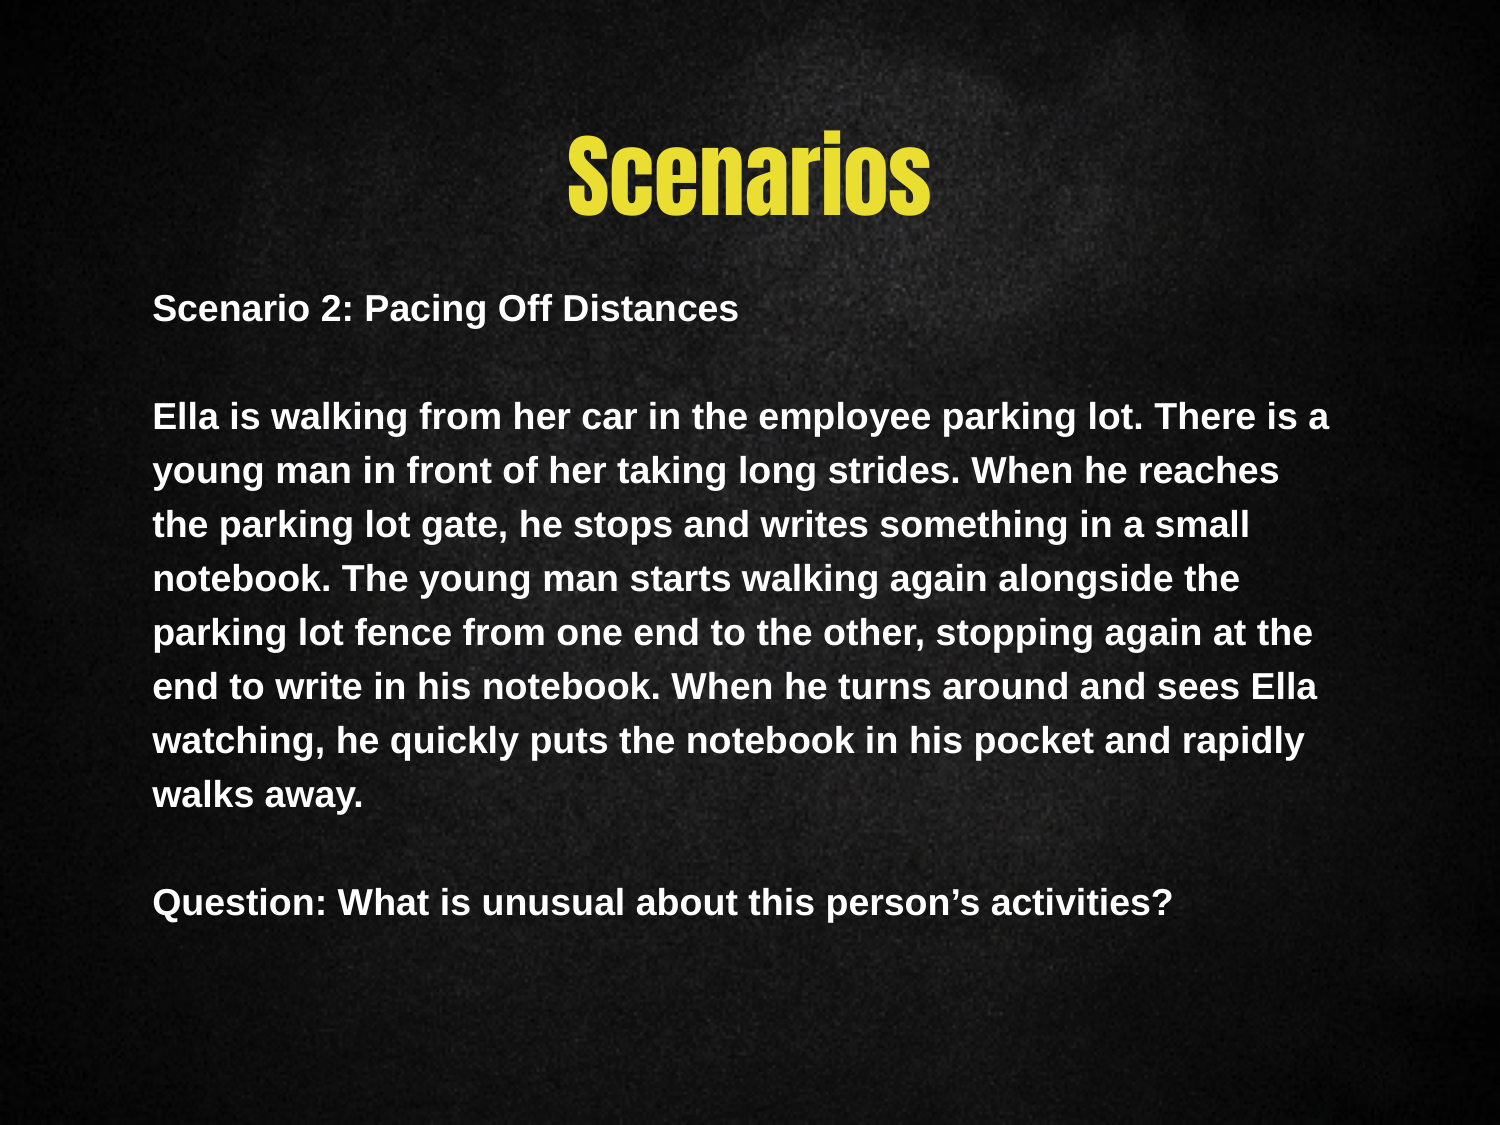

# Scenarios

Scenario 2: Pacing Off Distances

Ella is walking from her car in the employee parking lot. There is a young man in front of her taking long strides. When he reaches the parking lot gate, he stops and writes something in a small notebook. The young man starts walking again alongside the parking lot fence from one end to the other, stopping again at the end to write in his notebook. When he turns around and sees Ella watching, he quickly puts the notebook in his pocket and rapidly walks away.

Question: What is unusual about this person’s activities?